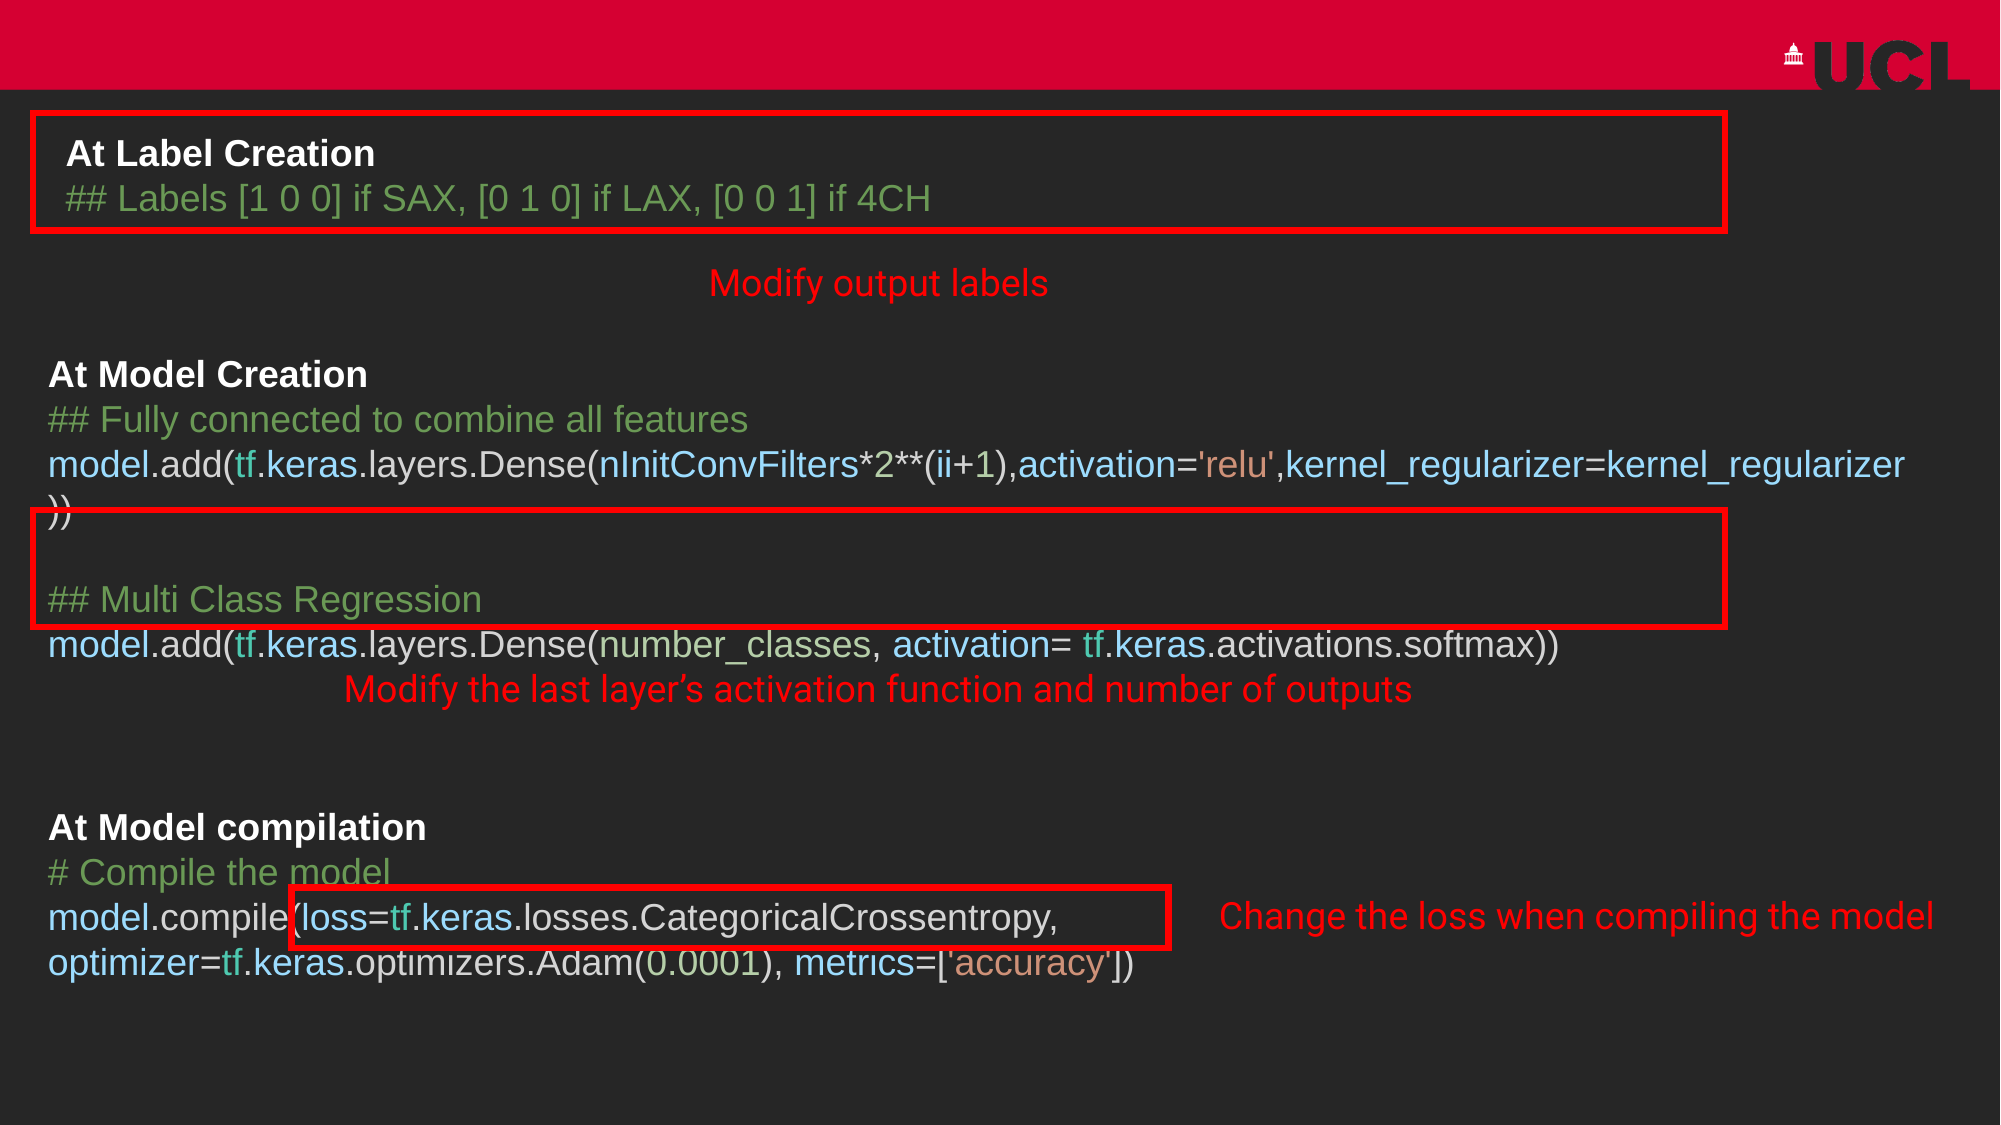

At Label Creation
## Labels [1 0 0] if SAX, [0 1 0] if LAX, [0 0 1] if 4CH

Modify output labels
At Model Creation
## Fully connected to combine all features
model.add(tf.keras.layers.Dense(nInitConvFilters*2**(ii+1),activation='relu',kernel_regularizer=kernel_regularizer))

## Multi Class Regression
model.add(tf.keras.layers.Dense(number_classes, activation= tf.keras.activations.softmax))

Modify the last layer’s activation function and number of outputs
At Model compilation
# Compile the model
model.compile(loss=tf.keras.losses.CategoricalCrossentropy, 	optimizer=tf.keras.optimizers.Adam(0.0001), metrics=['accuracy'])
Change the loss when compiling the model